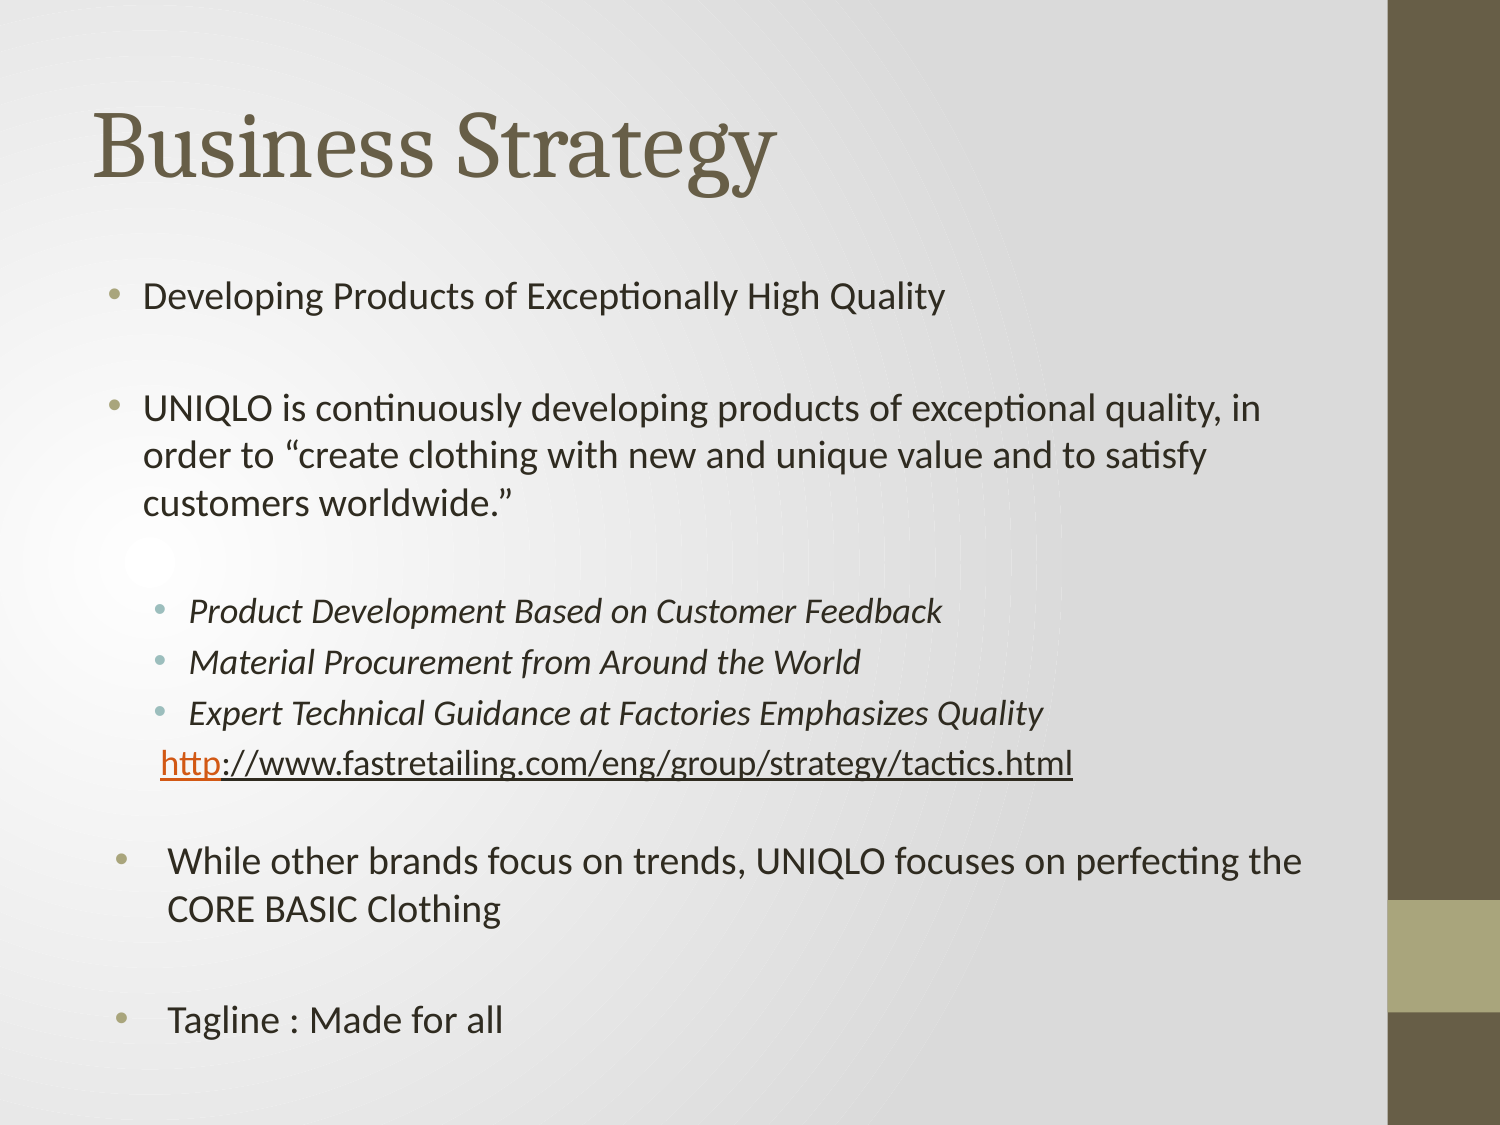

# Business Strategy
Developing Products of Exceptionally High Quality

UNIQLO is continuously developing products of exceptional quality, in order to “create clothing with new and unique value and to satisfy customers worldwide.”

Product Development Based on Customer Feedback
Material Procurement from Around the World
Expert Technical Guidance at Factories Emphasizes Quality
http://www.fastretailing.com/eng/group/strategy/tactics.html
While other brands focus on trends, UNIQLO focuses on perfecting the CORE BASIC Clothing

Tagline : Made for all